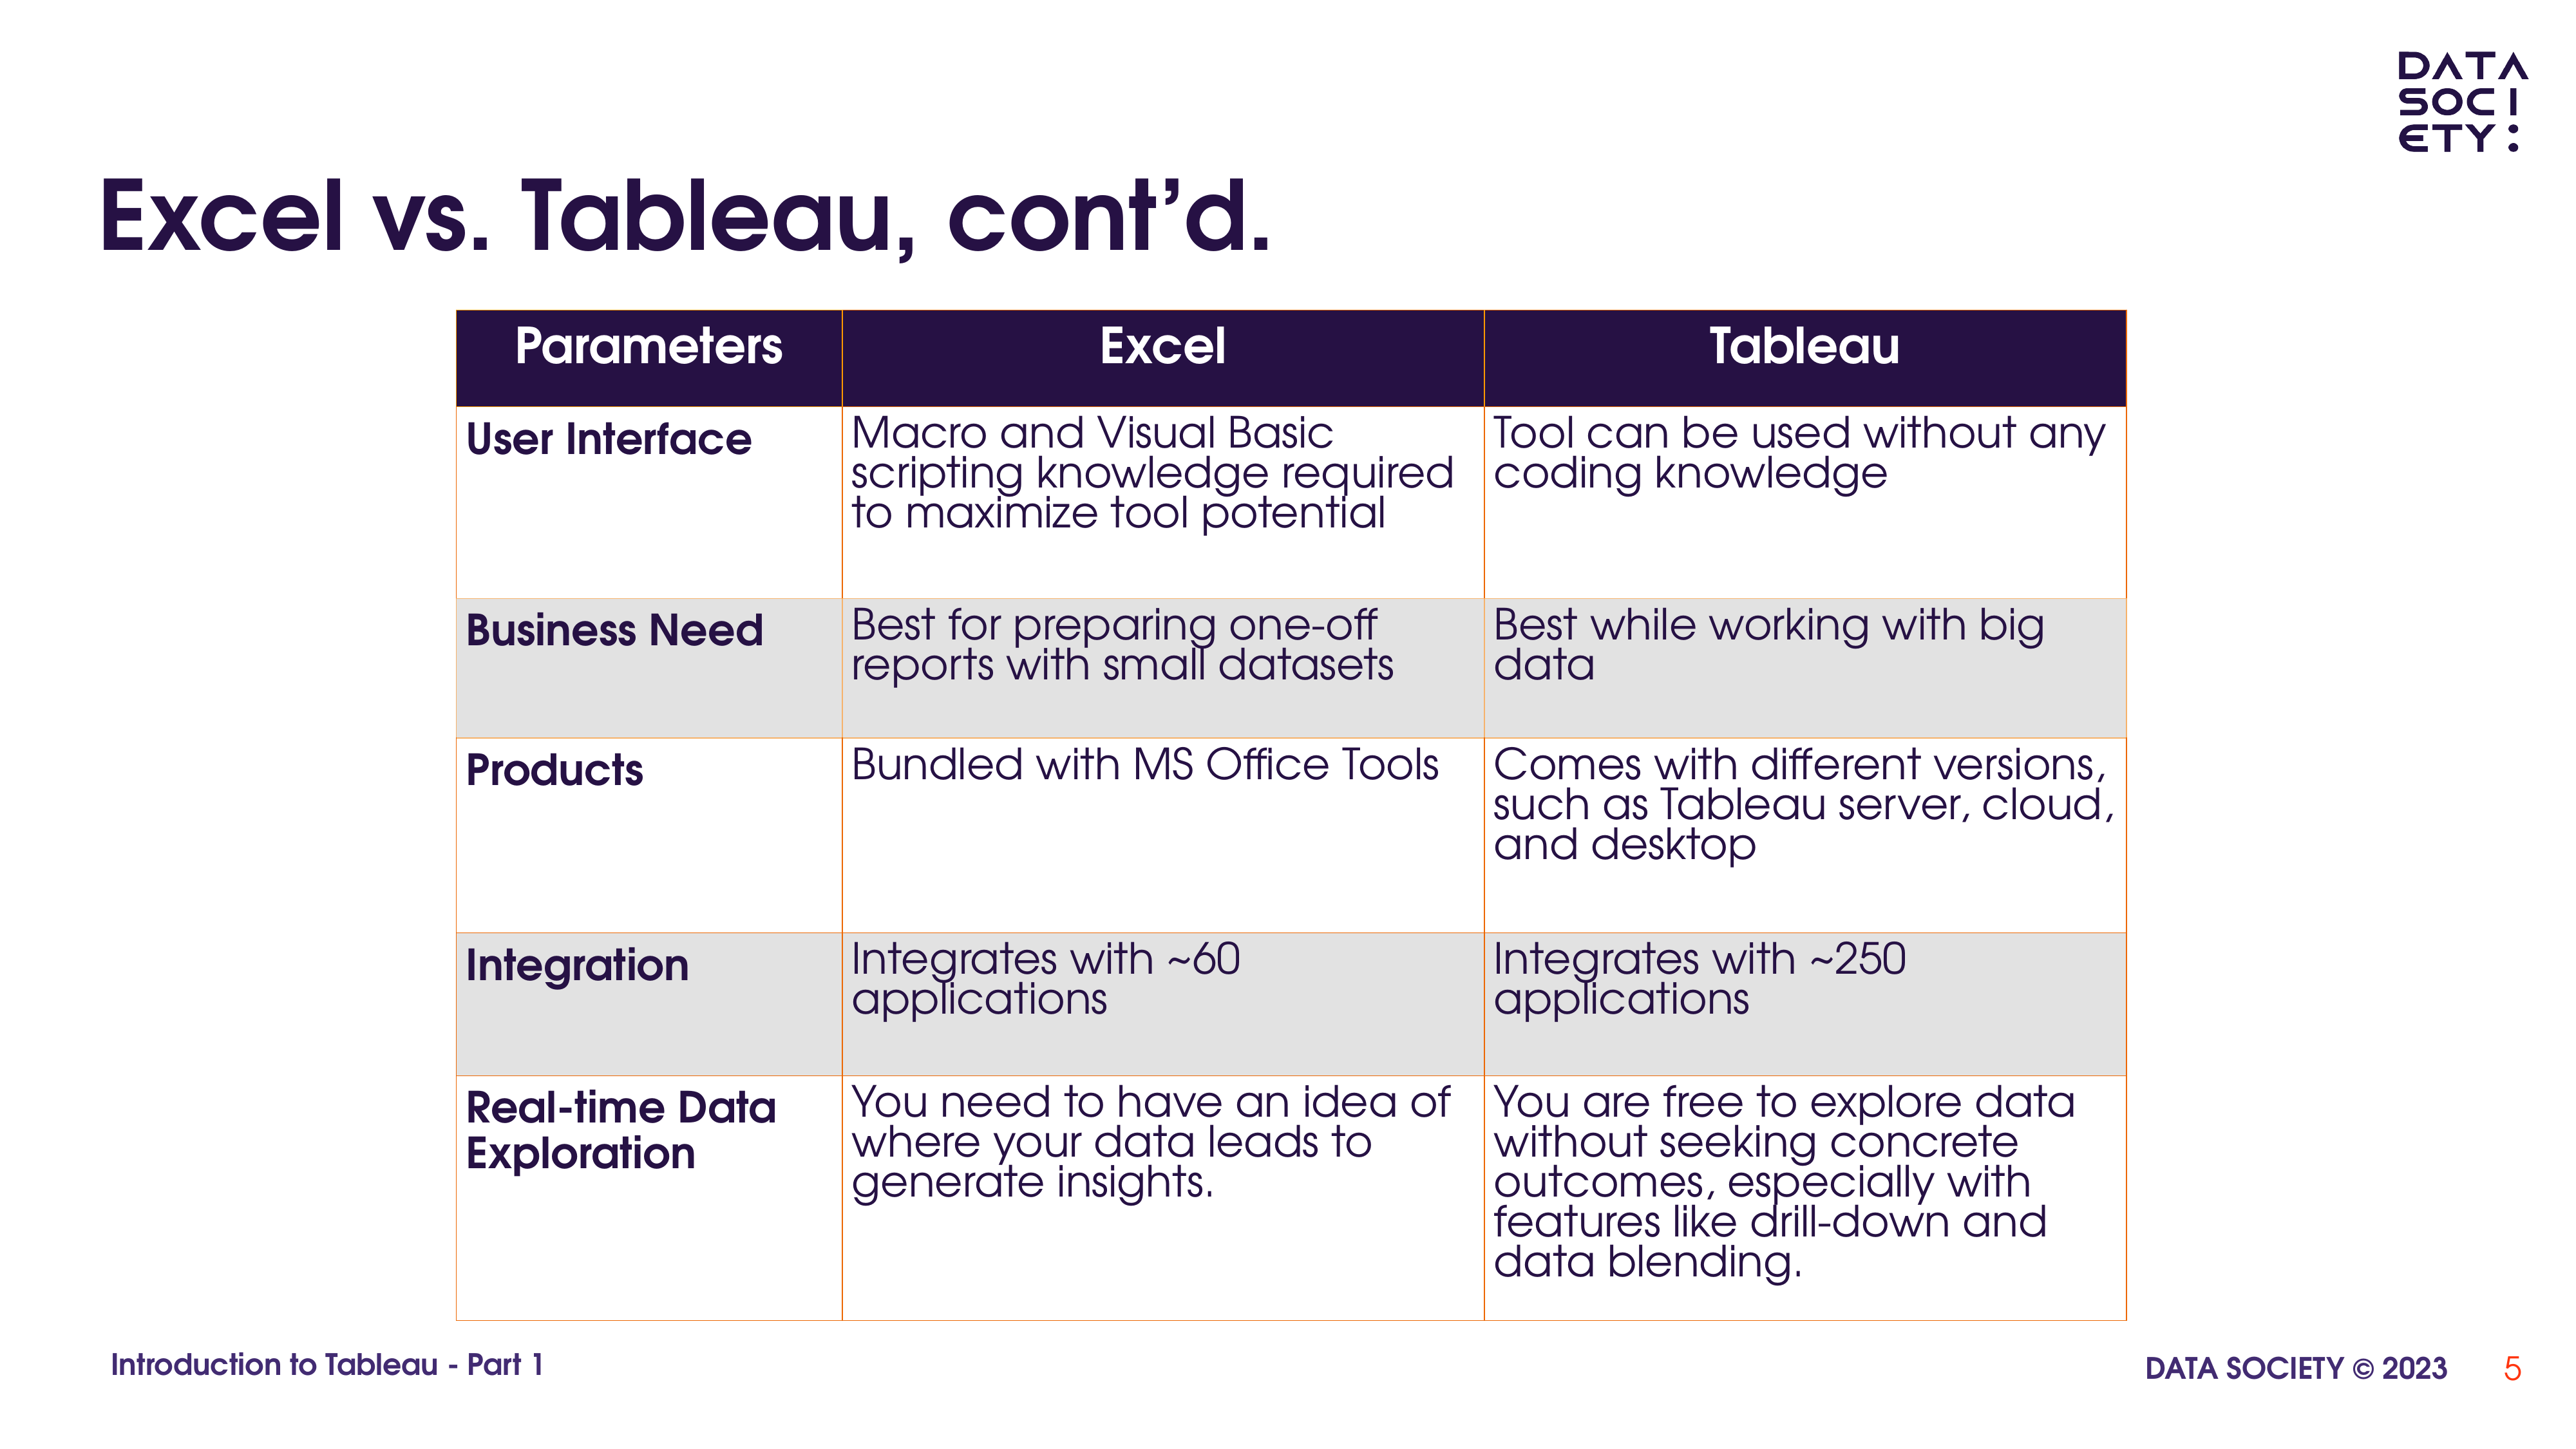

# Excel vs. Tableau, cont’d.
| Parameters | Excel | Tableau |
| --- | --- | --- |
| User Interface | Macro and Visual Basic scripting knowledge required to maximize tool potential | Tool can be used without any coding knowledge |
| Business Need | Best for preparing one-off reports with small datasets | Best while working with big data |
| Products | Bundled with MS Office Tools | Comes with different versions, such as Tableau server, cloud, and desktop |
| Integration | Integrates with ~60 applications | Integrates with ~250 applications |
| Real-time Data Exploration | You need to have an idea of where your data leads to generate insights. | You are free to explore data without seeking concrete outcomes, especially with features like drill-down and data blending. |
5